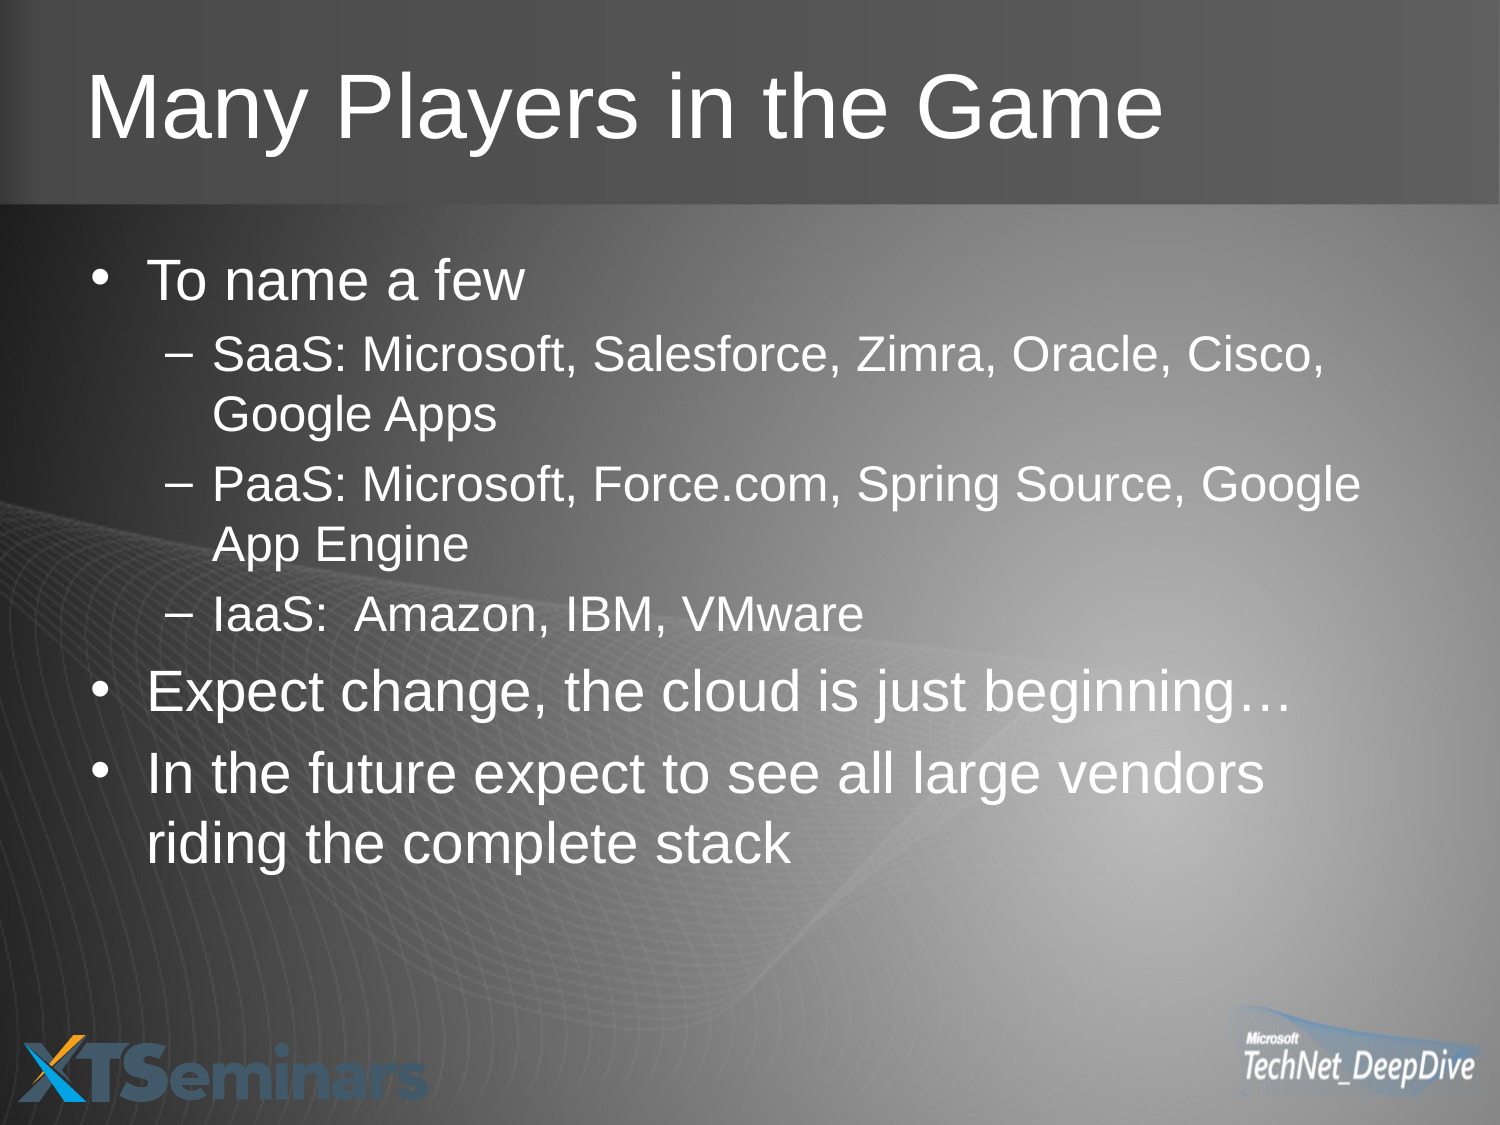

# Many Players in the Game
To name a few
SaaS: Microsoft, Salesforce, Zimra, Oracle, Cisco, Google Apps
PaaS: Microsoft, Force.com, Spring Source, Google App Engine
IaaS:  Amazon, IBM, VMware
Expect change, the cloud is just beginning…
In the future expect to see all large vendors riding the complete stack